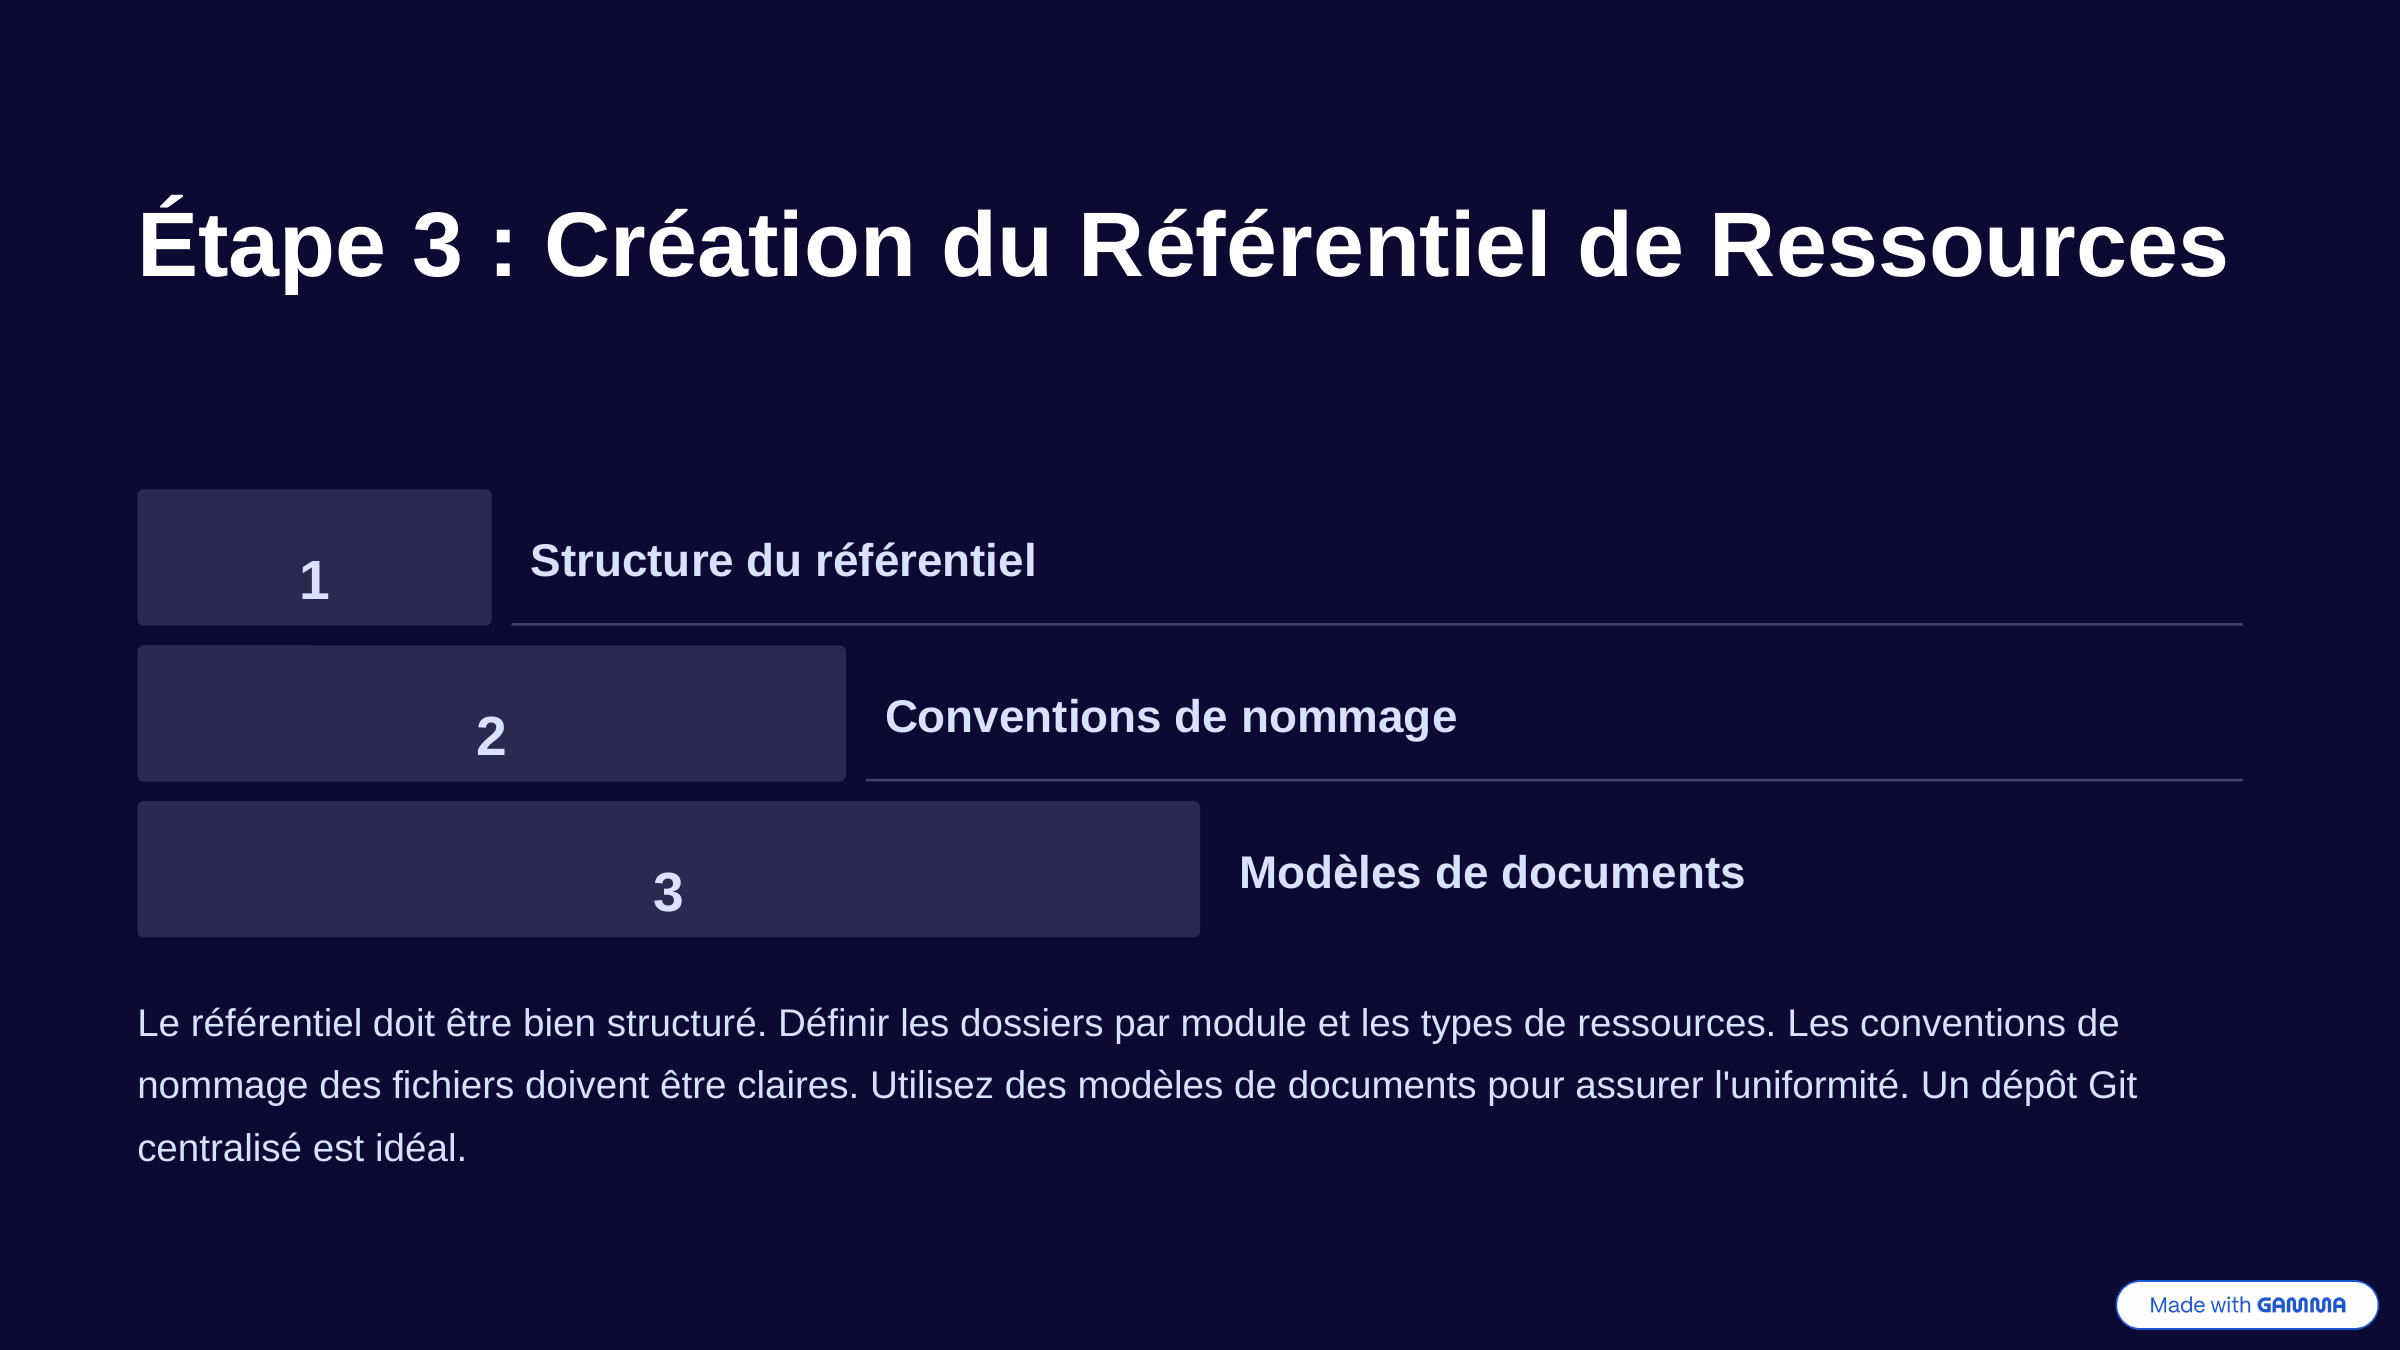

Étape 3 : Création du Référentiel de Ressources

1
Structure du référentiel

2
Conventions de nommage

3
Modèles de documents
Le référentiel doit être bien structuré. Définir les dossiers par module et les types de ressources. Les conventions de nommage des fichiers doivent être claires. Utilisez des modèles de documents pour assurer l'uniformité. Un dépôt Git centralisé est idéal.